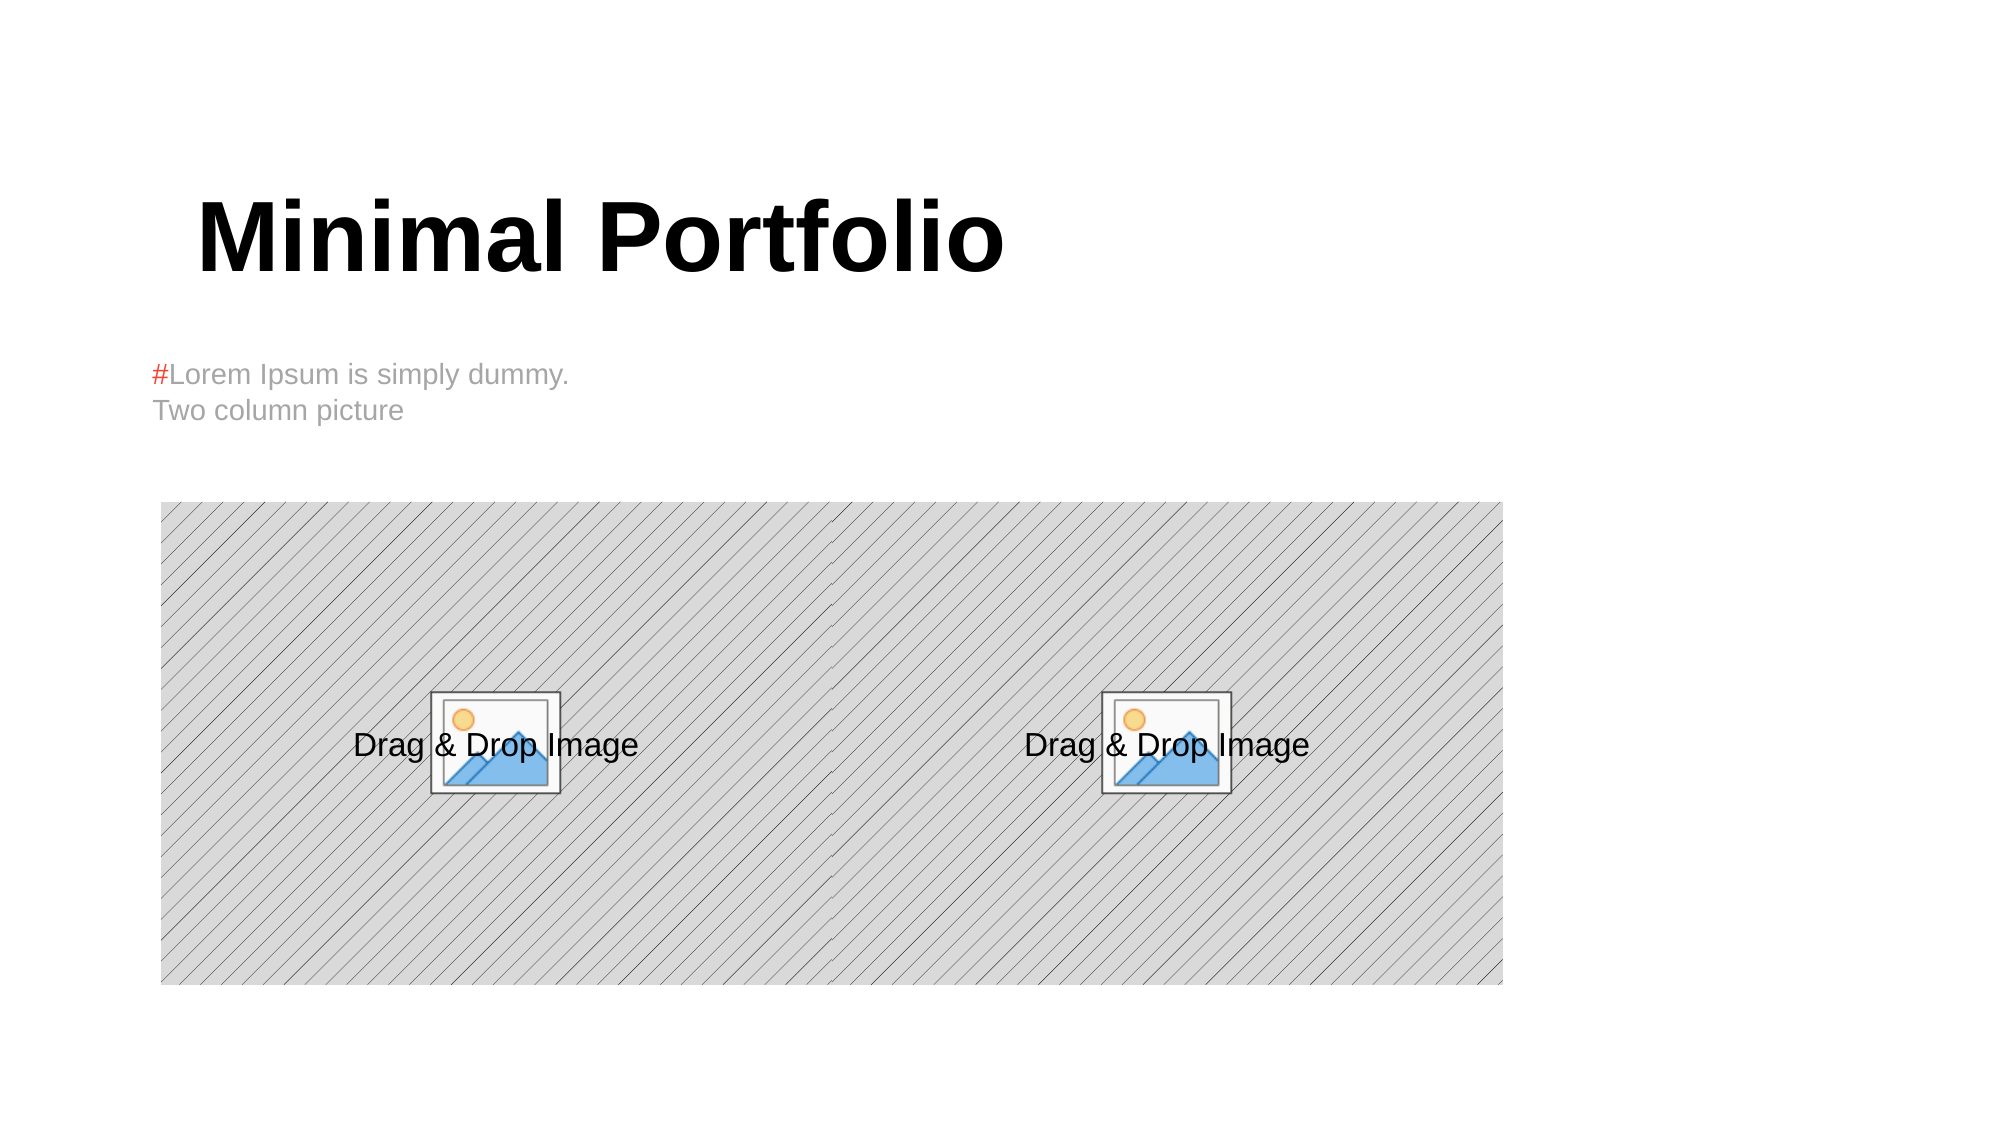

Minimal Portfolio
#Lorem Ipsum is simply dummy.
Two column picture